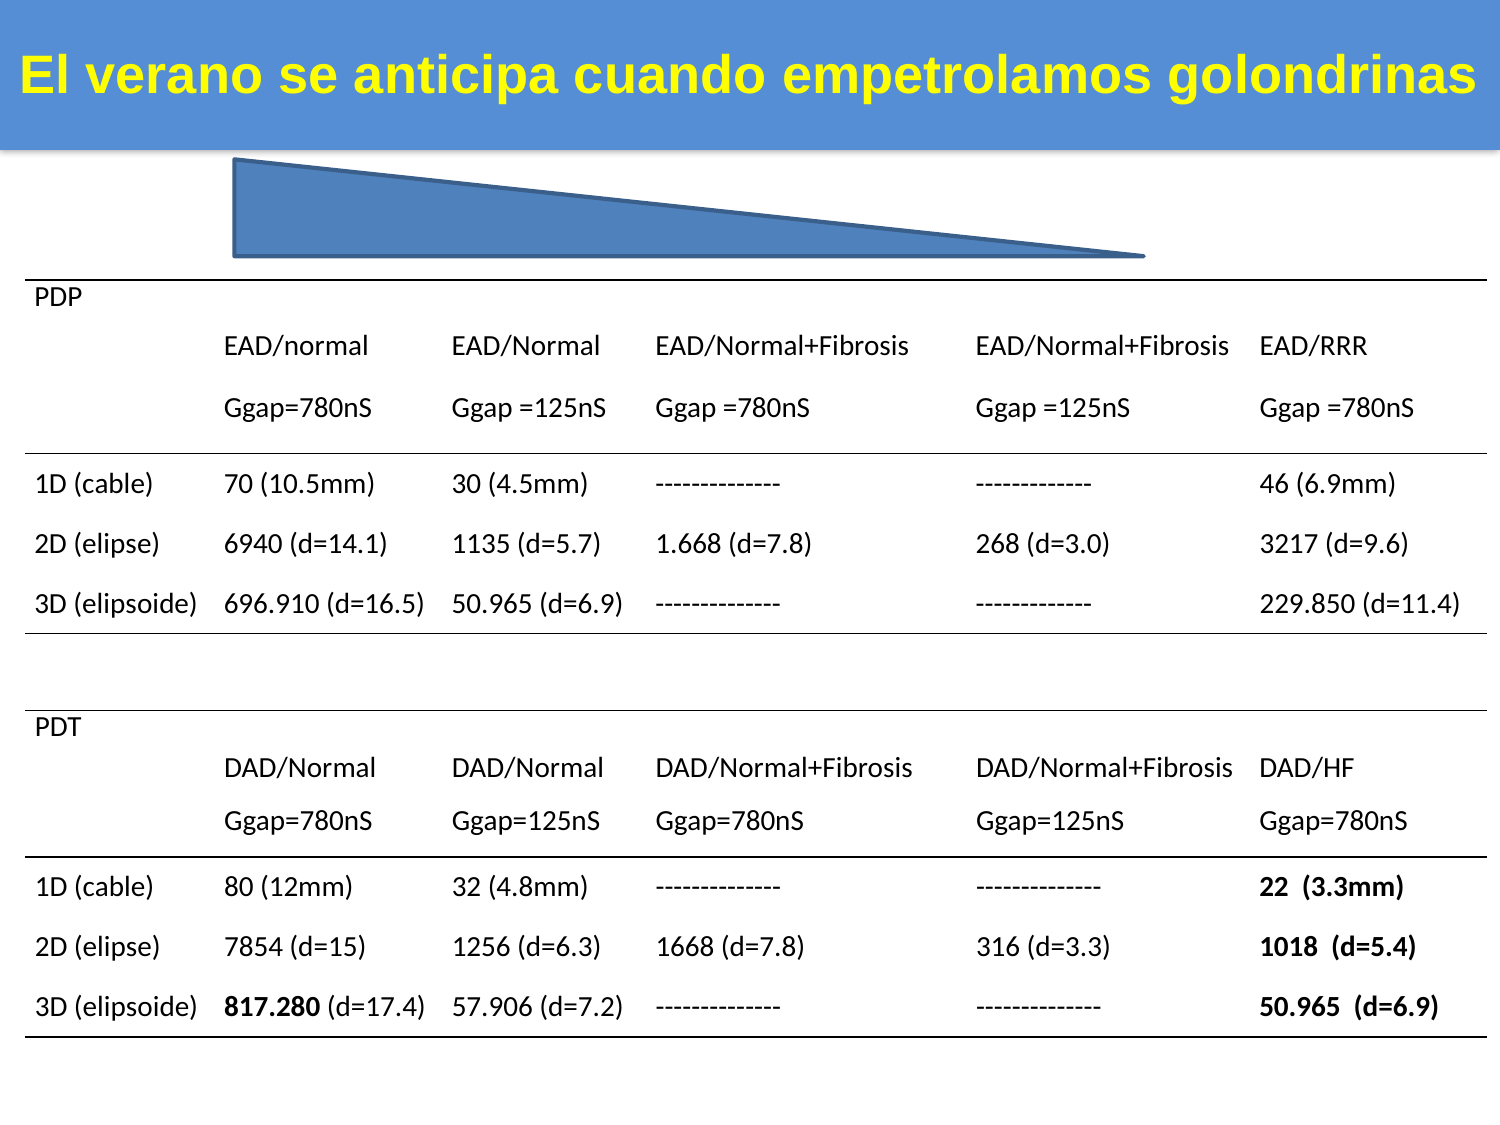

El verano se anticipa cuando empetrolamos golondrinas

| PDP |  |  |  |  |  |
| --- | --- | --- | --- | --- | --- |
|  | EAD/normal | EAD/Normal | EAD/Normal+Fibrosis | EAD/Normal+Fibrosis | EAD/RRR |
|  | Ggap=780nS | Ggap =125nS | Ggap =780nS | Ggap =125nS | Ggap =780nS |
| 1D (cable) | 70 (10.5mm) | 30 (4.5mm) | -------------- | ------------- | 46 (6.9mm) |
| 2D (elipse) | 6940 (d=14.1) | 1135 (d=5.7) | 1.668 (d=7.8) | 268 (d=3.0) | 3217 (d=9.6) |
| 3D (elipsoide) | 696.910 (d=16.5) | 50.965 (d=6.9) | -------------- | ------------- | 229.850 (d=11.4) |
| PDT |  |  |  |  |  |
| --- | --- | --- | --- | --- | --- |
|  | DAD/Normal | DAD/Normal | DAD/Normal+Fibrosis | DAD/Normal+Fibrosis | DAD/HF |
|  | Ggap=780nS | Ggap=125nS | Ggap=780nS | Ggap=125nS | Ggap=780nS |
| 1D (cable) | 80 (12mm) | 32 (4.8mm) | -------------- | -------------- | 22 (3.3mm) |
| 2D (elipse) | 7854 (d=15) | 1256 (d=6.3) | 1668 (d=7.8) | 316 (d=3.3) | 1018 (d=5.4) |
| 3D (elipsoide) | 817.280 (d=17.4) | 57.906 (d=7.2) | -------------- | -------------- | 50.965 (d=6.9) |